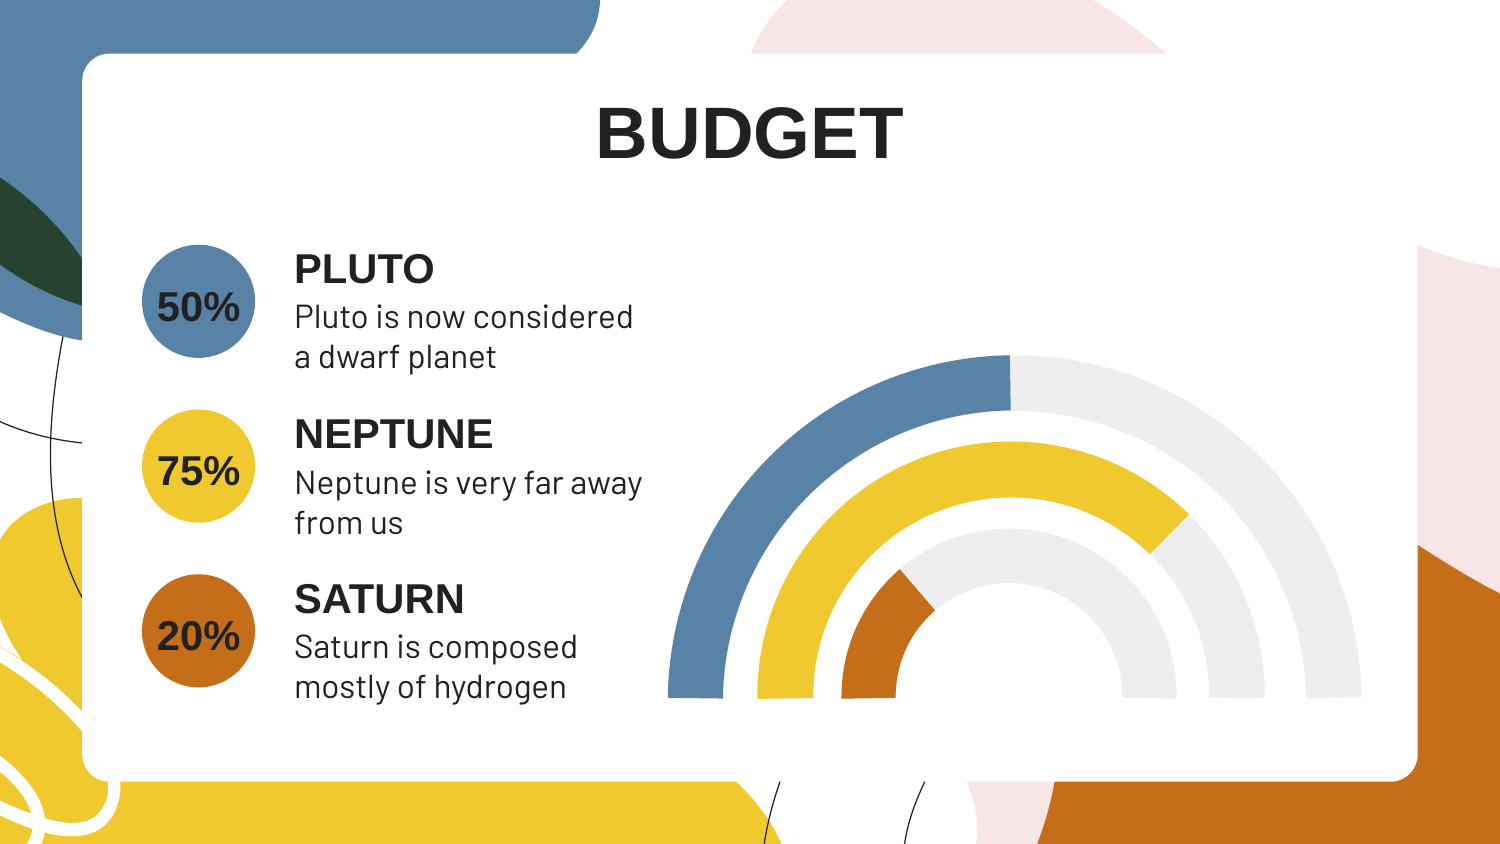

# BUDGET
PLUTO

50%
Pluto is now considered a dwarf planet

NEPTUNE

75%
Neptune is very far away from us

SATURN

20%
Saturn is composed mostly of hydrogen